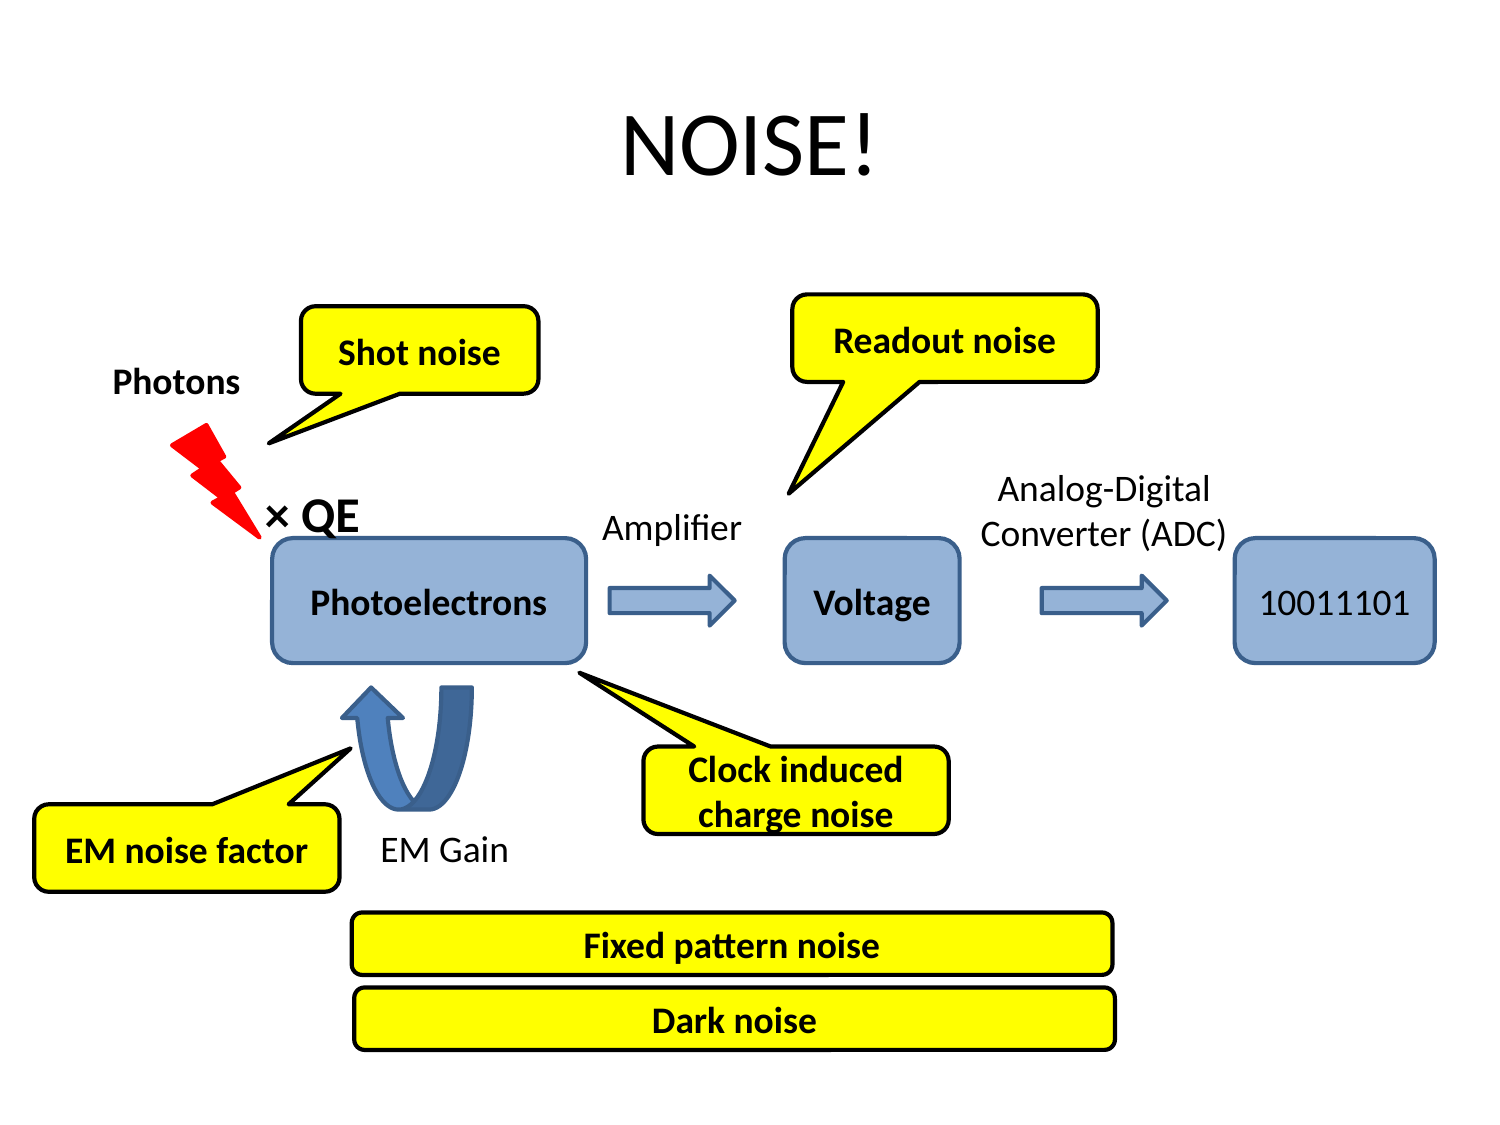

# NOISE!
Readout noise
Shot noise
Photons

Analog-Digital
Converter (ADC)
× QE
Amplifier
Photoelectrons
Voltage
10011101

Clock induced charge noise
EM noise factor
EM Gain
Fixed pattern noise
Dark noise